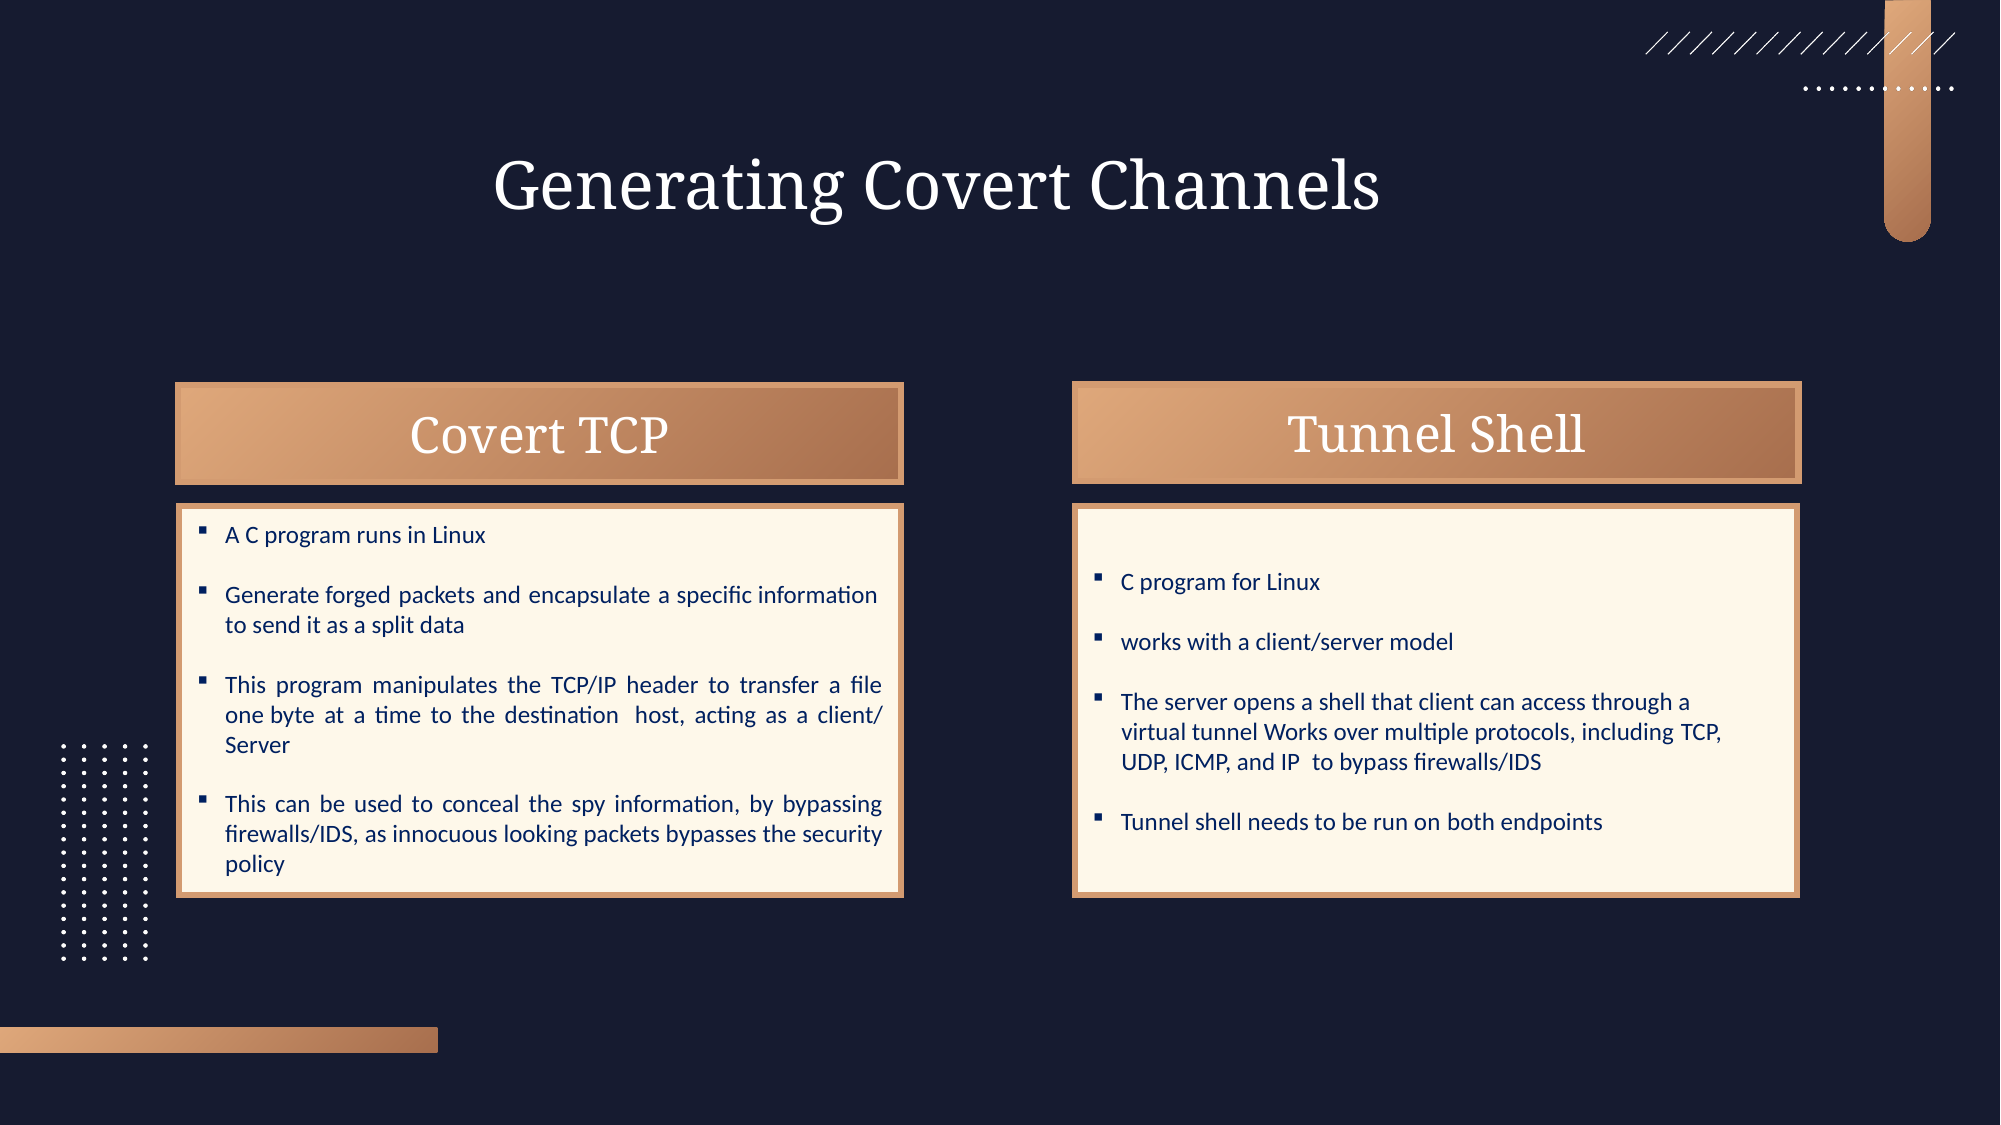

Generating Covert Channels

Tunnel Shell
Covert TCP

A C program runs in Linux

Generate forged packets and encapsulate a specific information  to send it as a split data

This program manipulates the TCP/IP header to transfer a file one byte at a time to the destination  host, acting as a client/Server

This can be used to conceal the spy information, by bypassing firewalls/IDS, as innocuous looking packets bypasses the security policy

C program for Linux

works with a client/server model

The server opens a shell that client can access through a
     virtual tunnel Works over multiple protocols, including TCP,
     UDP, ICMP, and IP  to bypass firewalls/IDS

Tunnel shell needs to be run on both endpoints